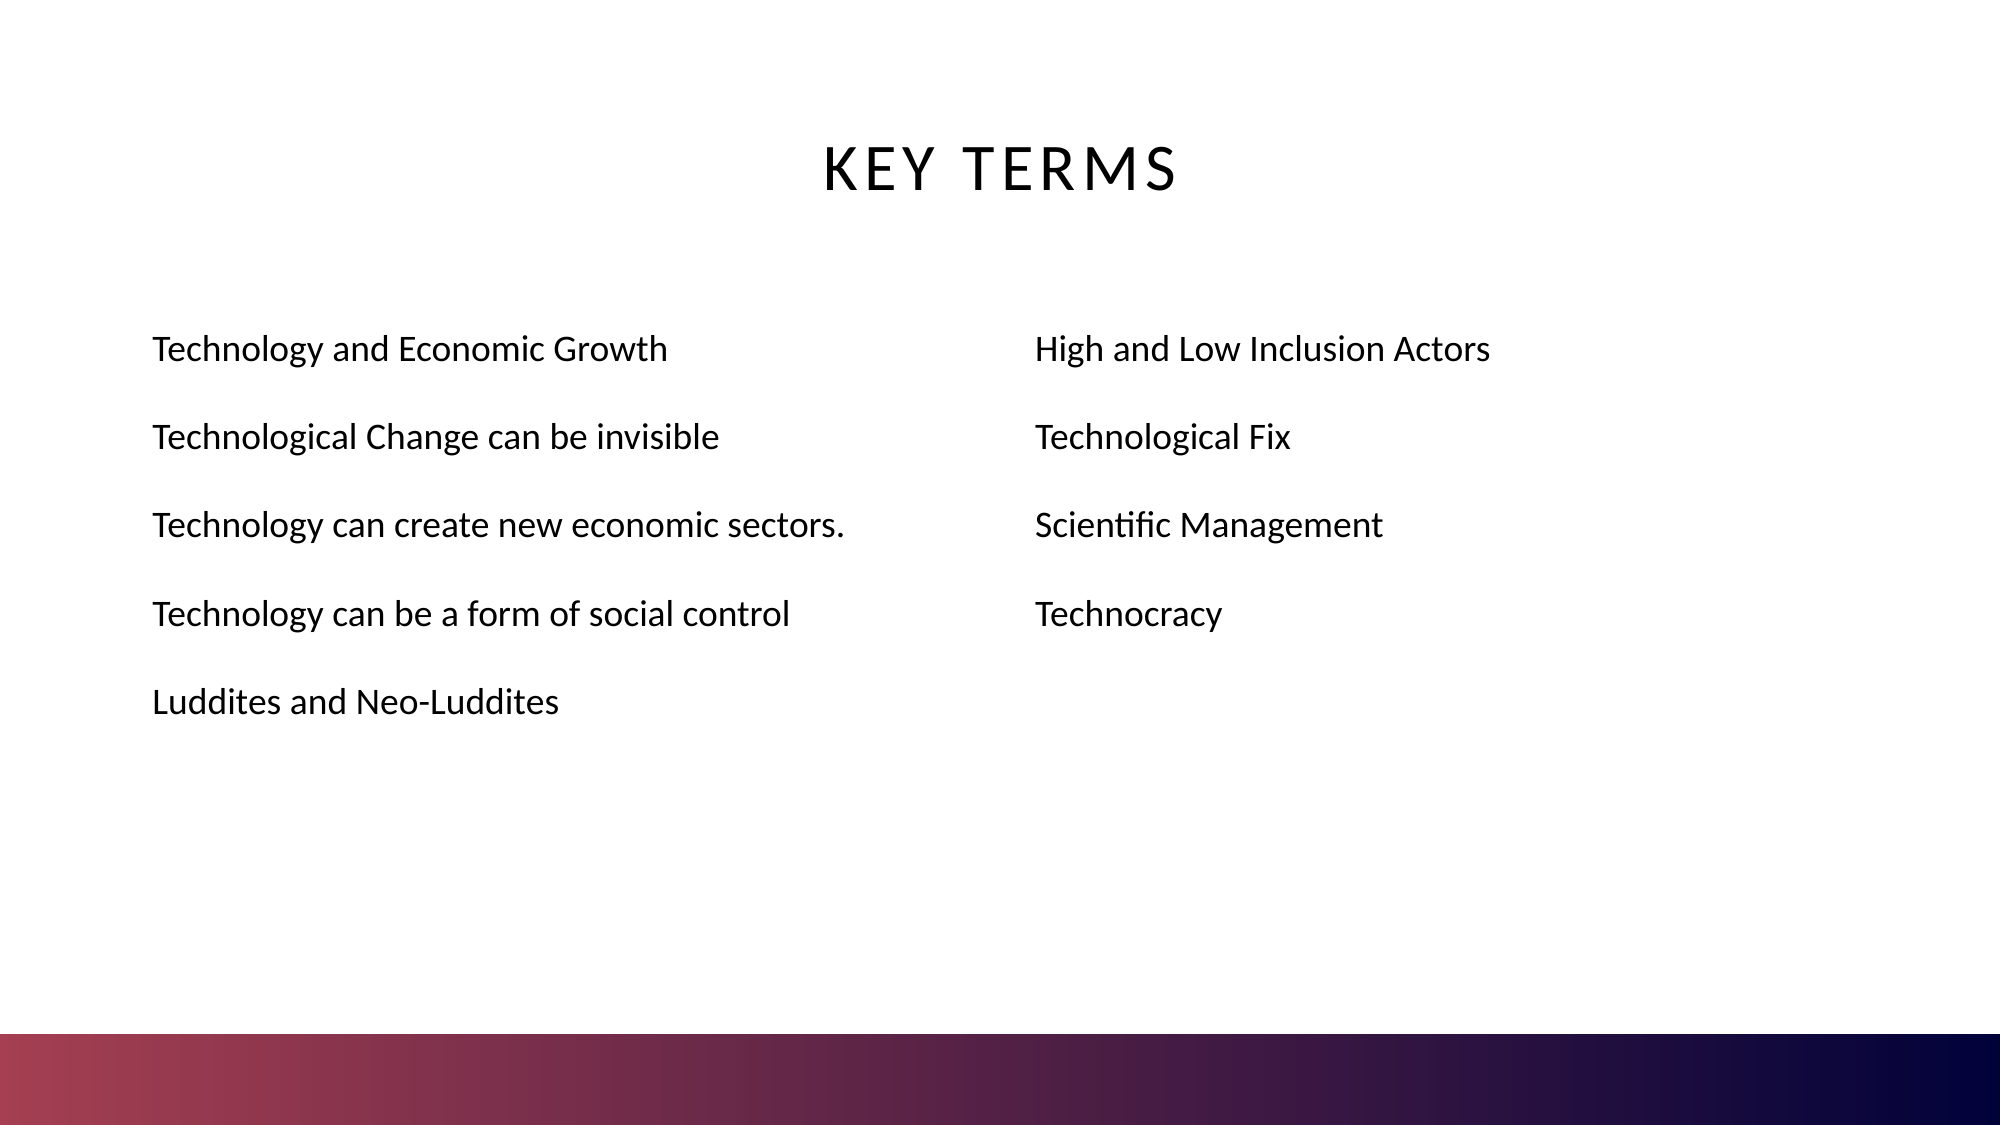

# KEY TERMS
Technology and Economic Growth
Technological Change can be invisible
Technology can create new economic sectors.
Technology can be a form of social control
Luddites and Neo-Luddites

High and Low Inclusion Actors
Technological Fix
Scientific Management
Technocracy